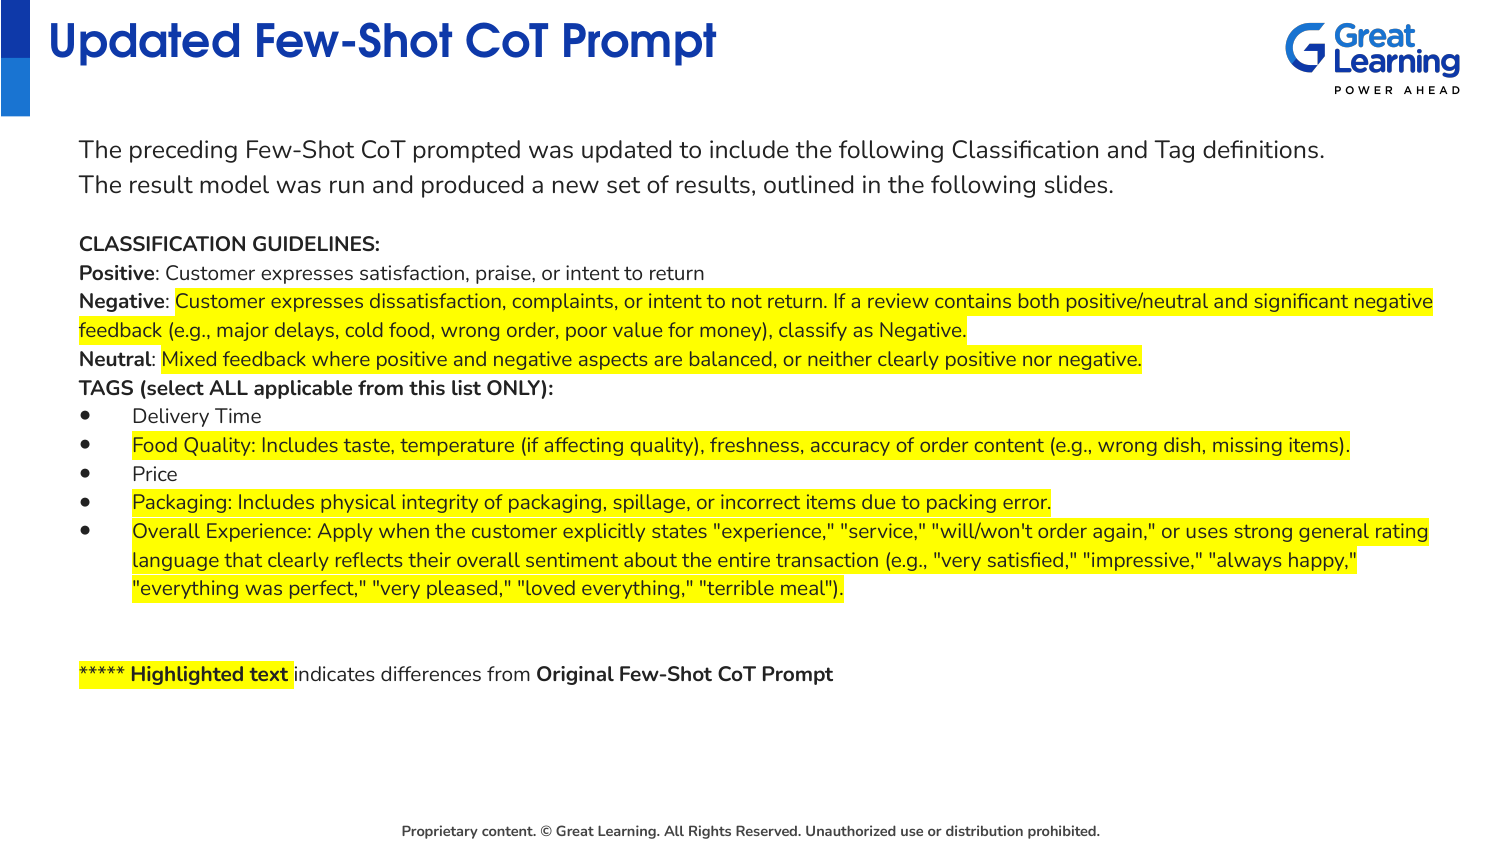

# Updated Few-Shot CoT Prompt
The preceding Few-Shot CoT prompted was updated to include the following Classification and Tag definitions.
The result model was run and produced a new set of results, outlined in the following slides.

CLASSIFICATION GUIDELINES:
Positive: Customer expresses satisfaction, praise, or intent to return
Negative: Customer expresses dissatisfaction, complaints, or intent to not return. If a review contains both positive/neutral and significant negative feedback (e.g., major delays, cold food, wrong order, poor value for money), classify as Negative.
Neutral: Mixed feedback where positive and negative aspects are balanced, or neither clearly positive nor negative.
TAGS (select ALL applicable from this list ONLY):
Delivery Time
Food Quality: Includes taste, temperature (if affecting quality), freshness, accuracy of order content (e.g., wrong dish, missing items).
Price
Packaging: Includes physical integrity of packaging, spillage, or incorrect items due to packing error.
Overall Experience: Apply when the customer explicitly states "experience," "service," "will/won't order again," or uses strong general rating language that clearly reflects their overall sentiment about the entire transaction (e.g., "very satisfied," "impressive," "always happy," "everything was perfect," "very pleased," "loved everything," "terrible meal").

***** Highlighted text indicates differences from Original Few-Shot CoT Prompt